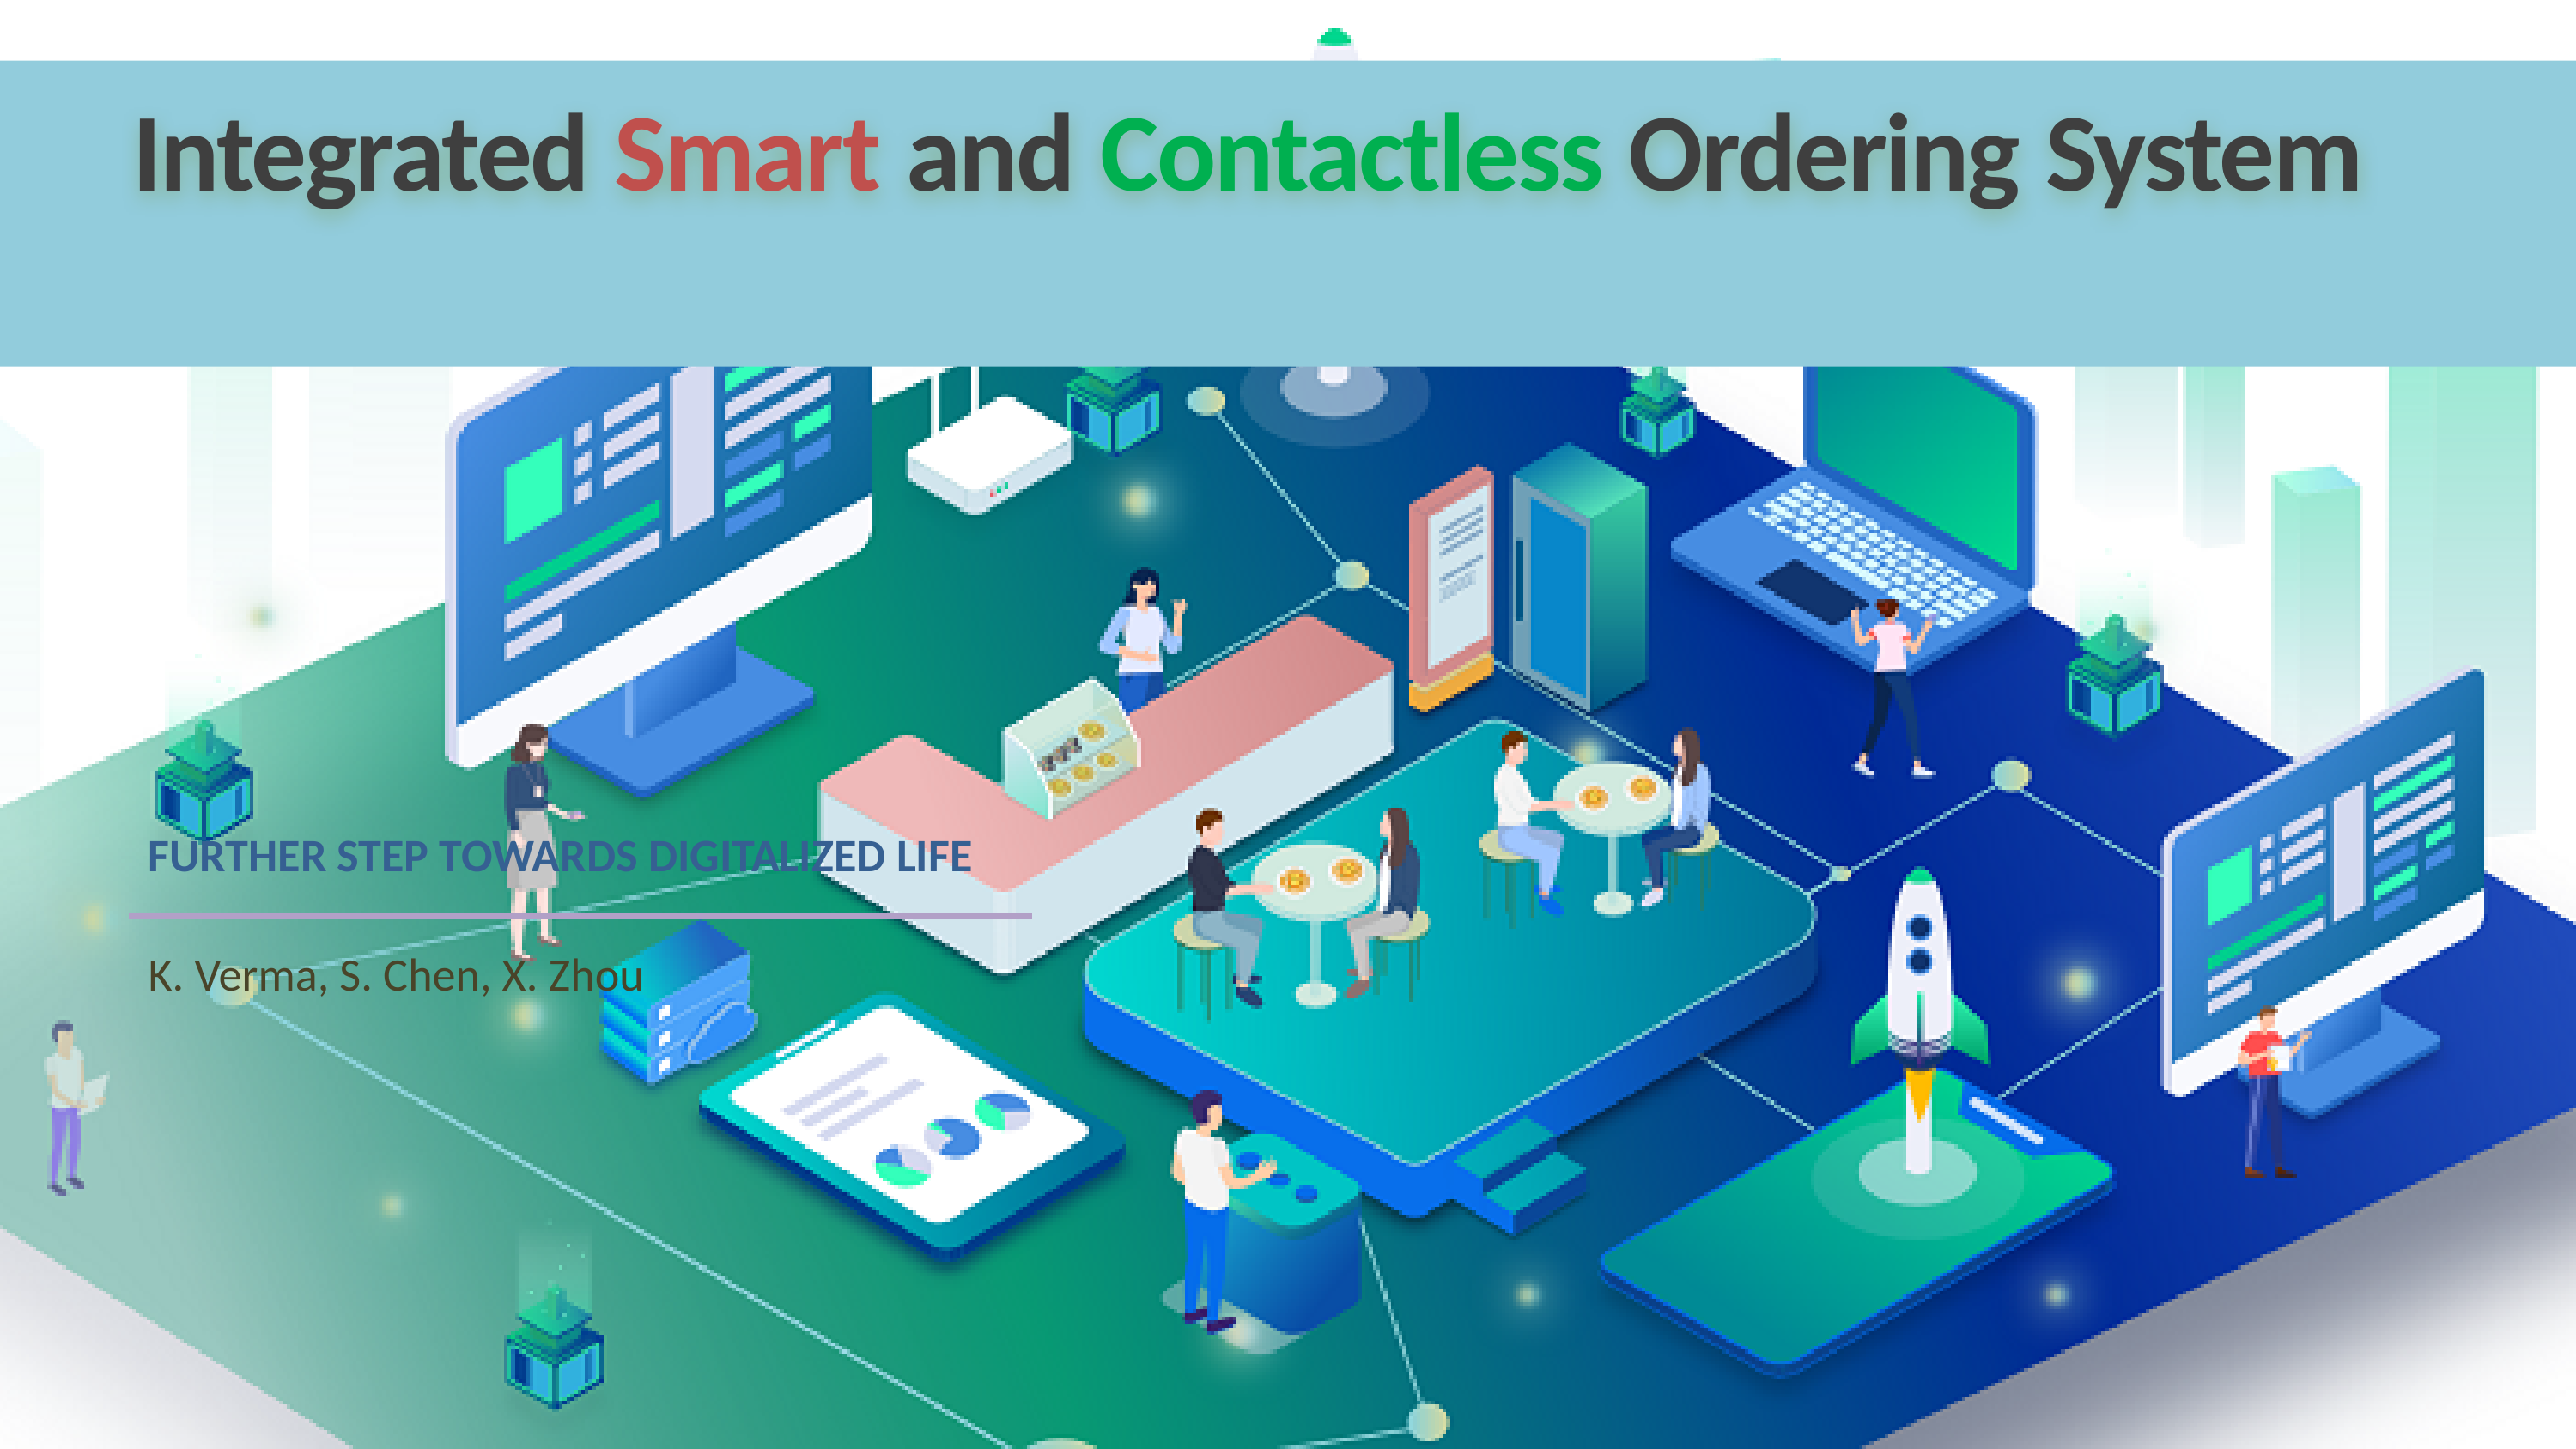

# Integrated Smart and Contactless Ordering System
FURTHER STEP TOWARDS DIGITALIZED LIFE

K. Verma, S. Chen, X. Zhou